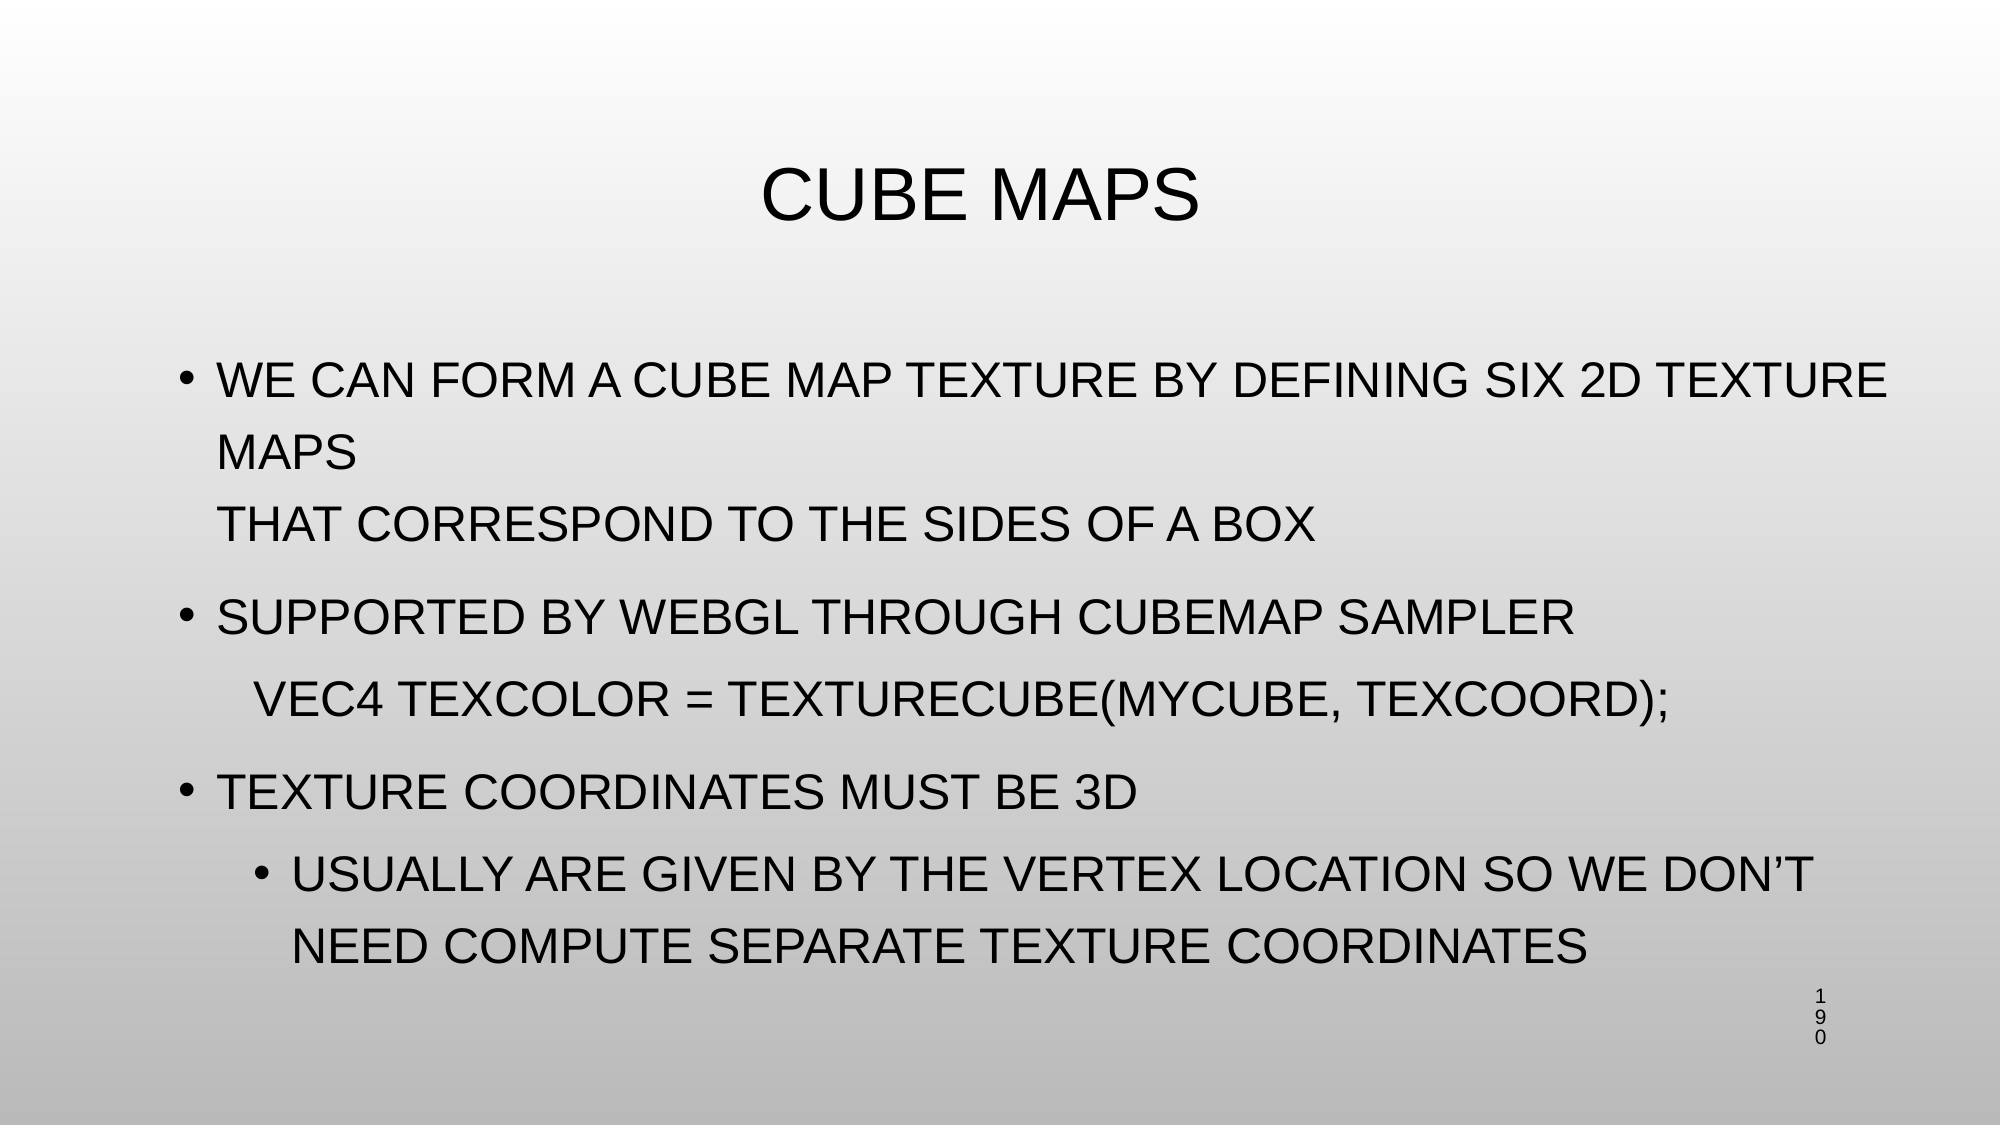

# Cube Maps
We can form a cube map texture by defining six 2D texture maps
that correspond to the sides of a box
Supported by WebGL through cubemap sampler
vec4 texColor = textureCube(mycube, texcoord);
Texture coordinates must be 3D
usually are given by the vertex location so we don’t need compute separate texture coordinates
190